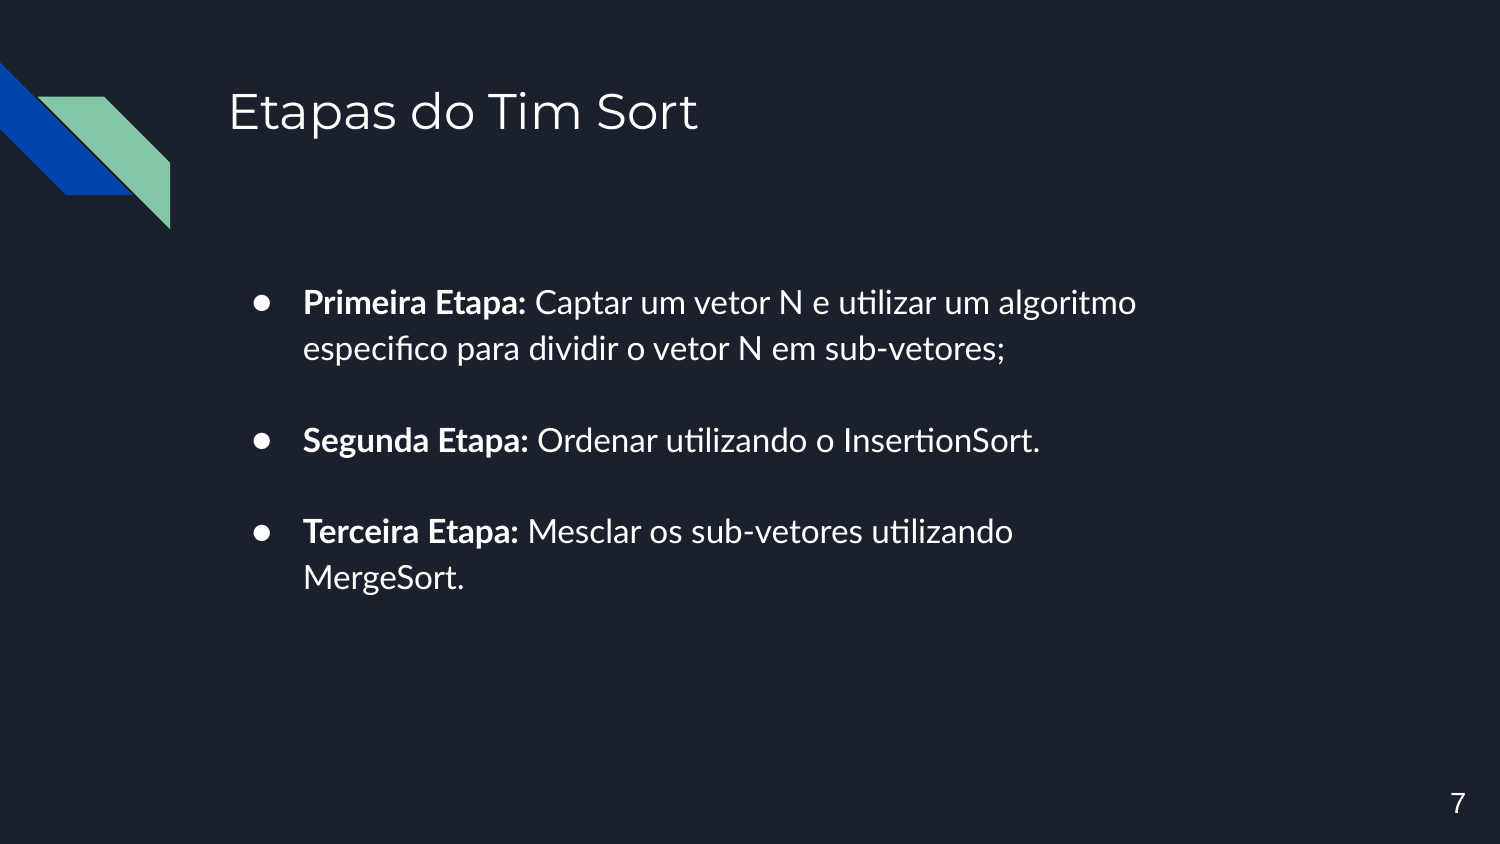

# Etapas do Tim Sort
Primeira Etapa: Captar um vetor N e utilizar um algoritmo especifico para dividir o vetor N em sub-vetores;

Segunda Etapa: Ordenar utilizando o InsertionSort.

Terceira Etapa: Mesclar os sub-vetores utilizando MergeSort.
7